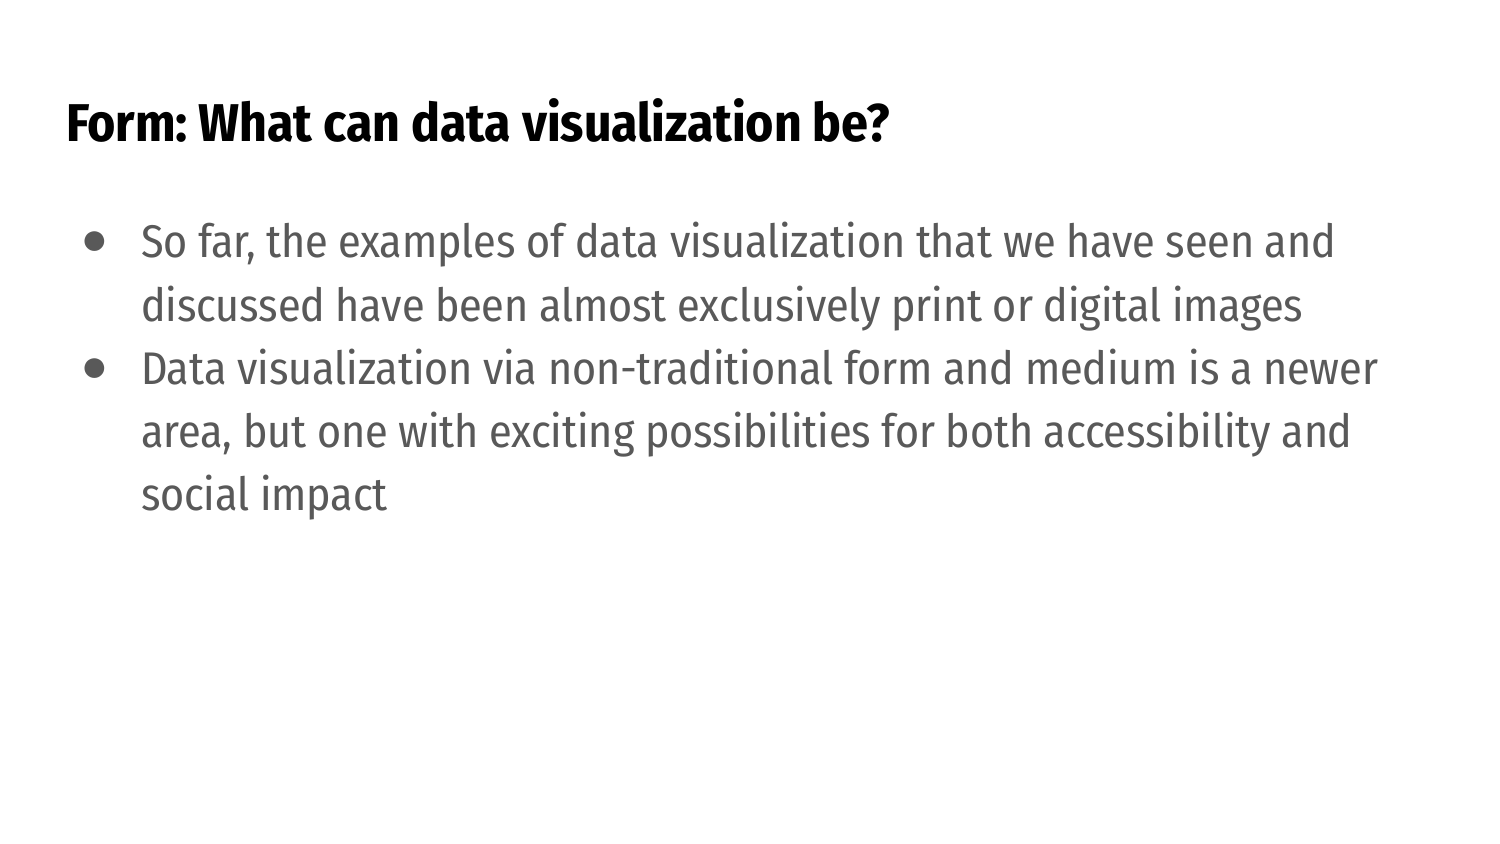

# Form: What can data visualization be?
So far, the examples of data visualization that we have seen and discussed have been almost exclusively print or digital images
Data visualization via non-traditional form and medium is a newer area, but one with exciting possibilities for both accessibility and social impact